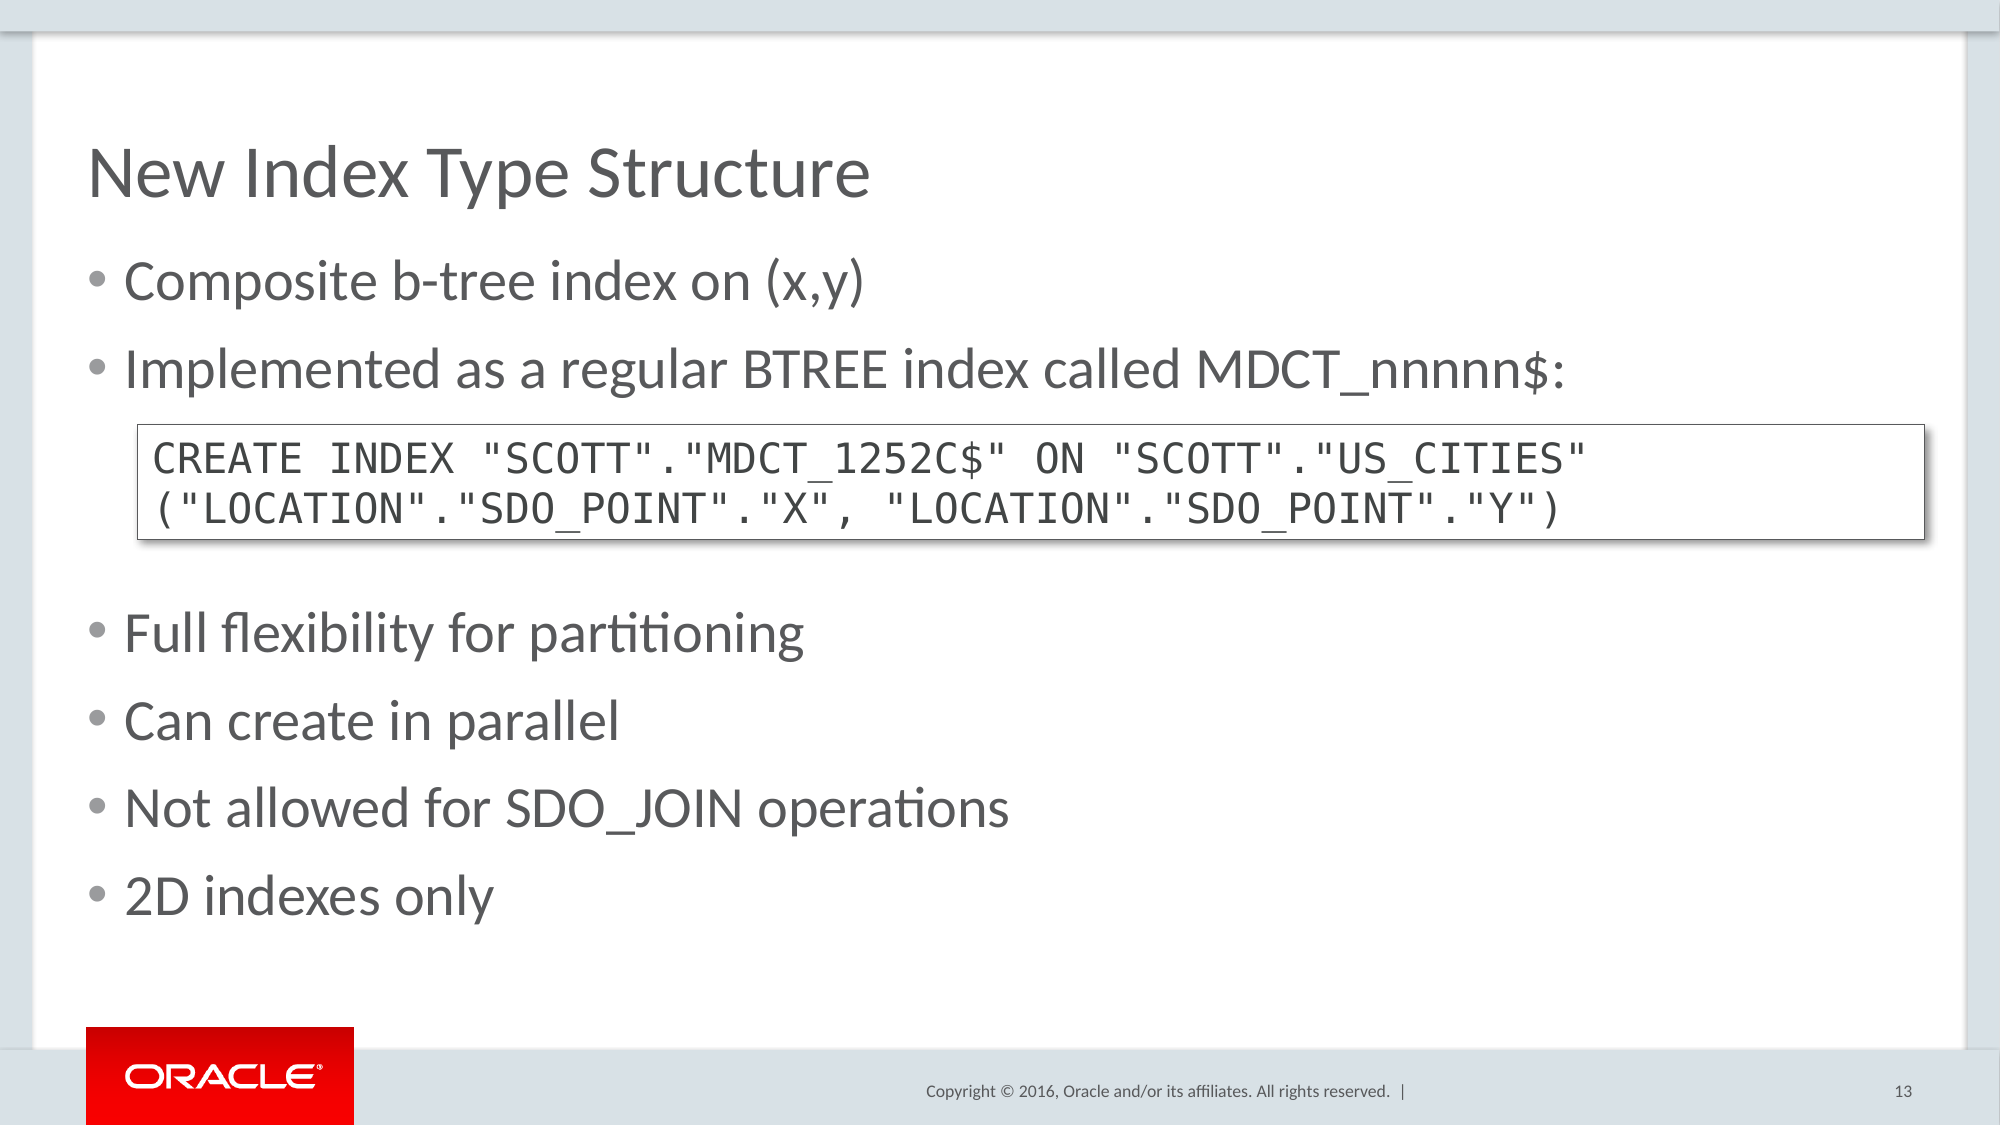

# New Index Type Structure
Composite b-tree index on (x,y)
Implemented as a regular BTREE index called ﻿MDCT_nnnnn$:

Full flexibility for partitioning
Can create in parallel
Not allowed for SDO_JOIN operations
2D indexes only

CREATE INDEX "SCOTT"."MDCT_1252C$" ON "SCOTT"."US_CITIES" ("LOCATION"."SDO_POINT"."X", "LOCATION"."SDO_POINT"."Y")
13